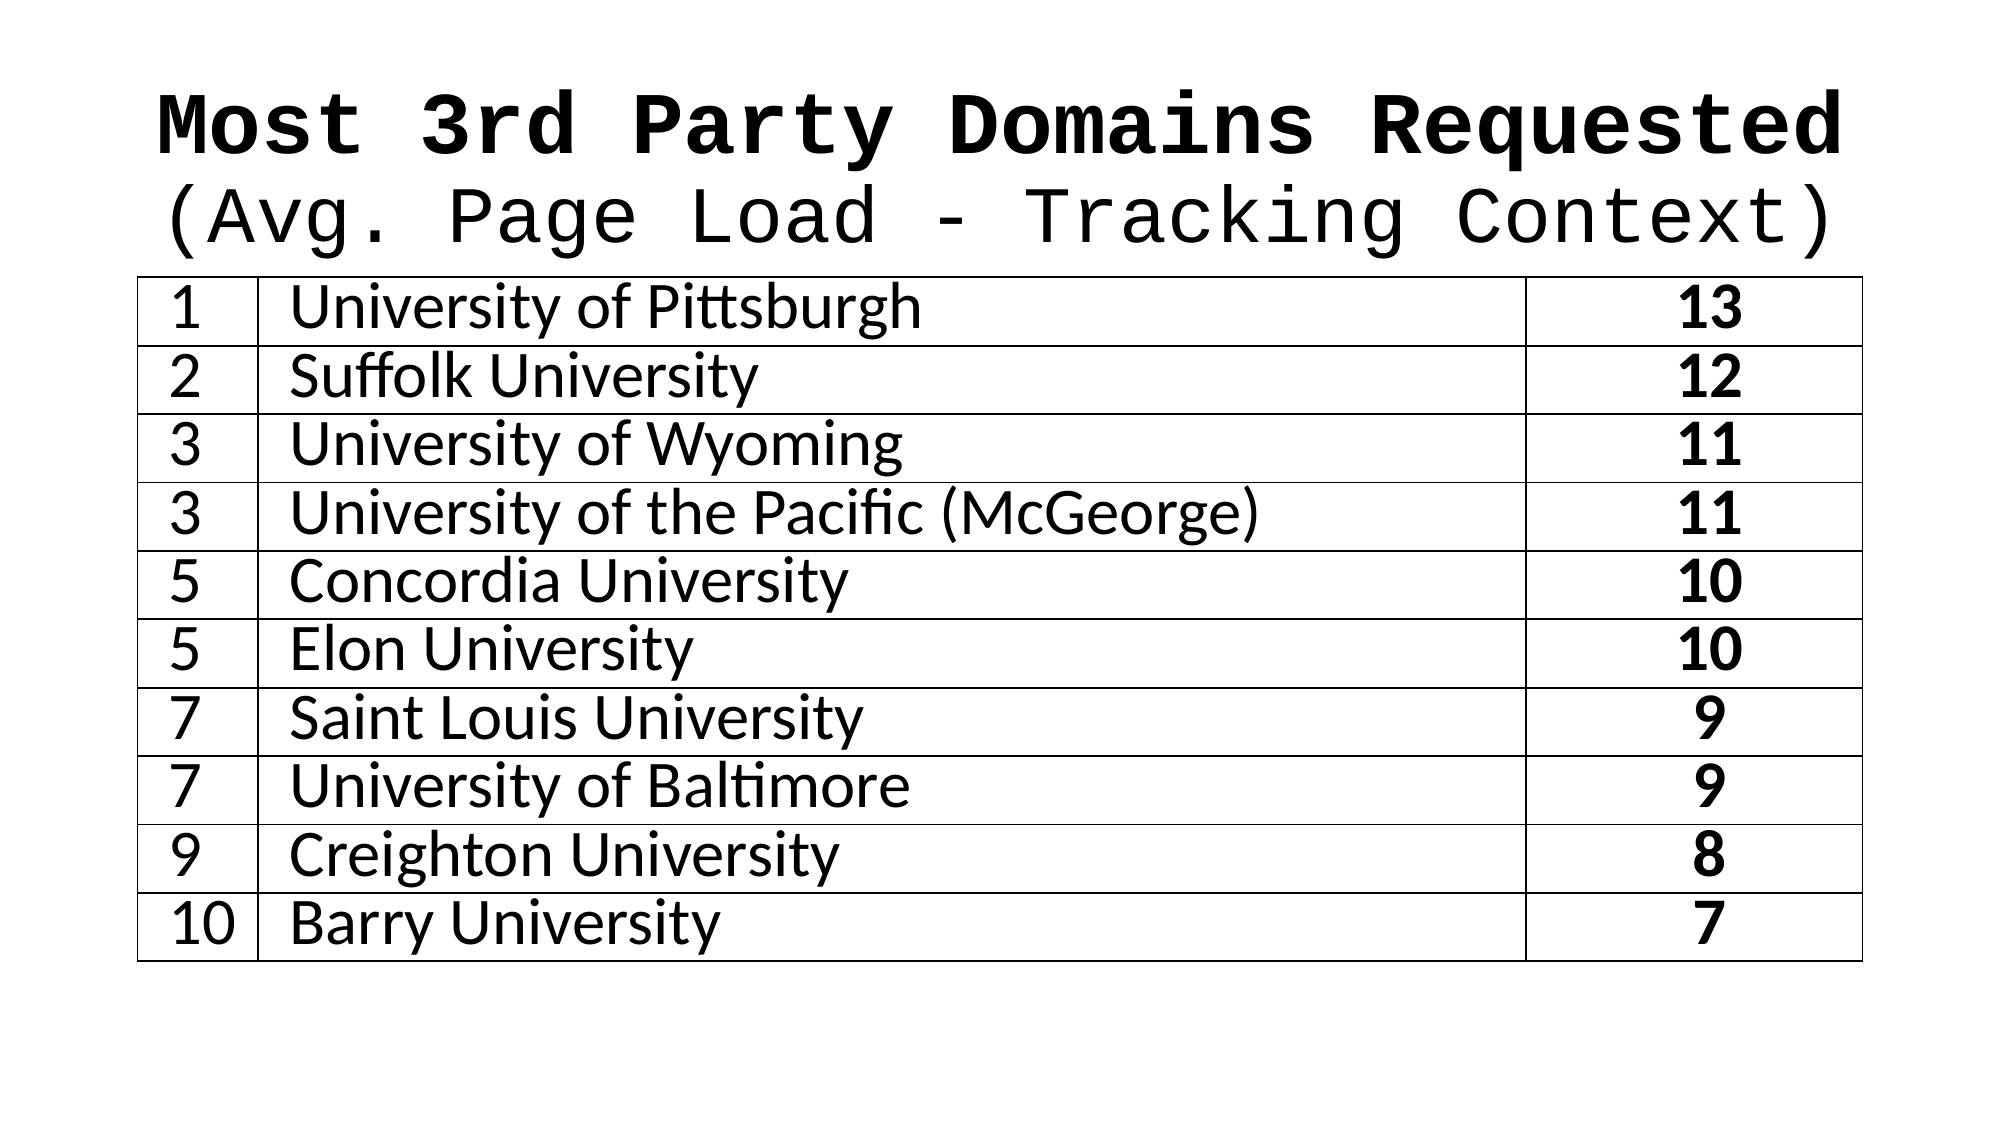

# Most 3rd Party Domains Requested (Avg. Page Load - Tracking Context)
| 1 | University of Pittsburgh | 13 |
| --- | --- | --- |
| 2 | Suffolk University | 12 |
| 3 | University of Wyoming | 11 |
| 3 | University of the Pacific (McGeorge) | 11 |
| 5 | Concordia University | 10 |
| 5 | Elon University | 10 |
| 7 | Saint Louis University | 9 |
| 7 | University of Baltimore | 9 |
| 9 | Creighton University | 8 |
| 10 | Barry University | 7 |